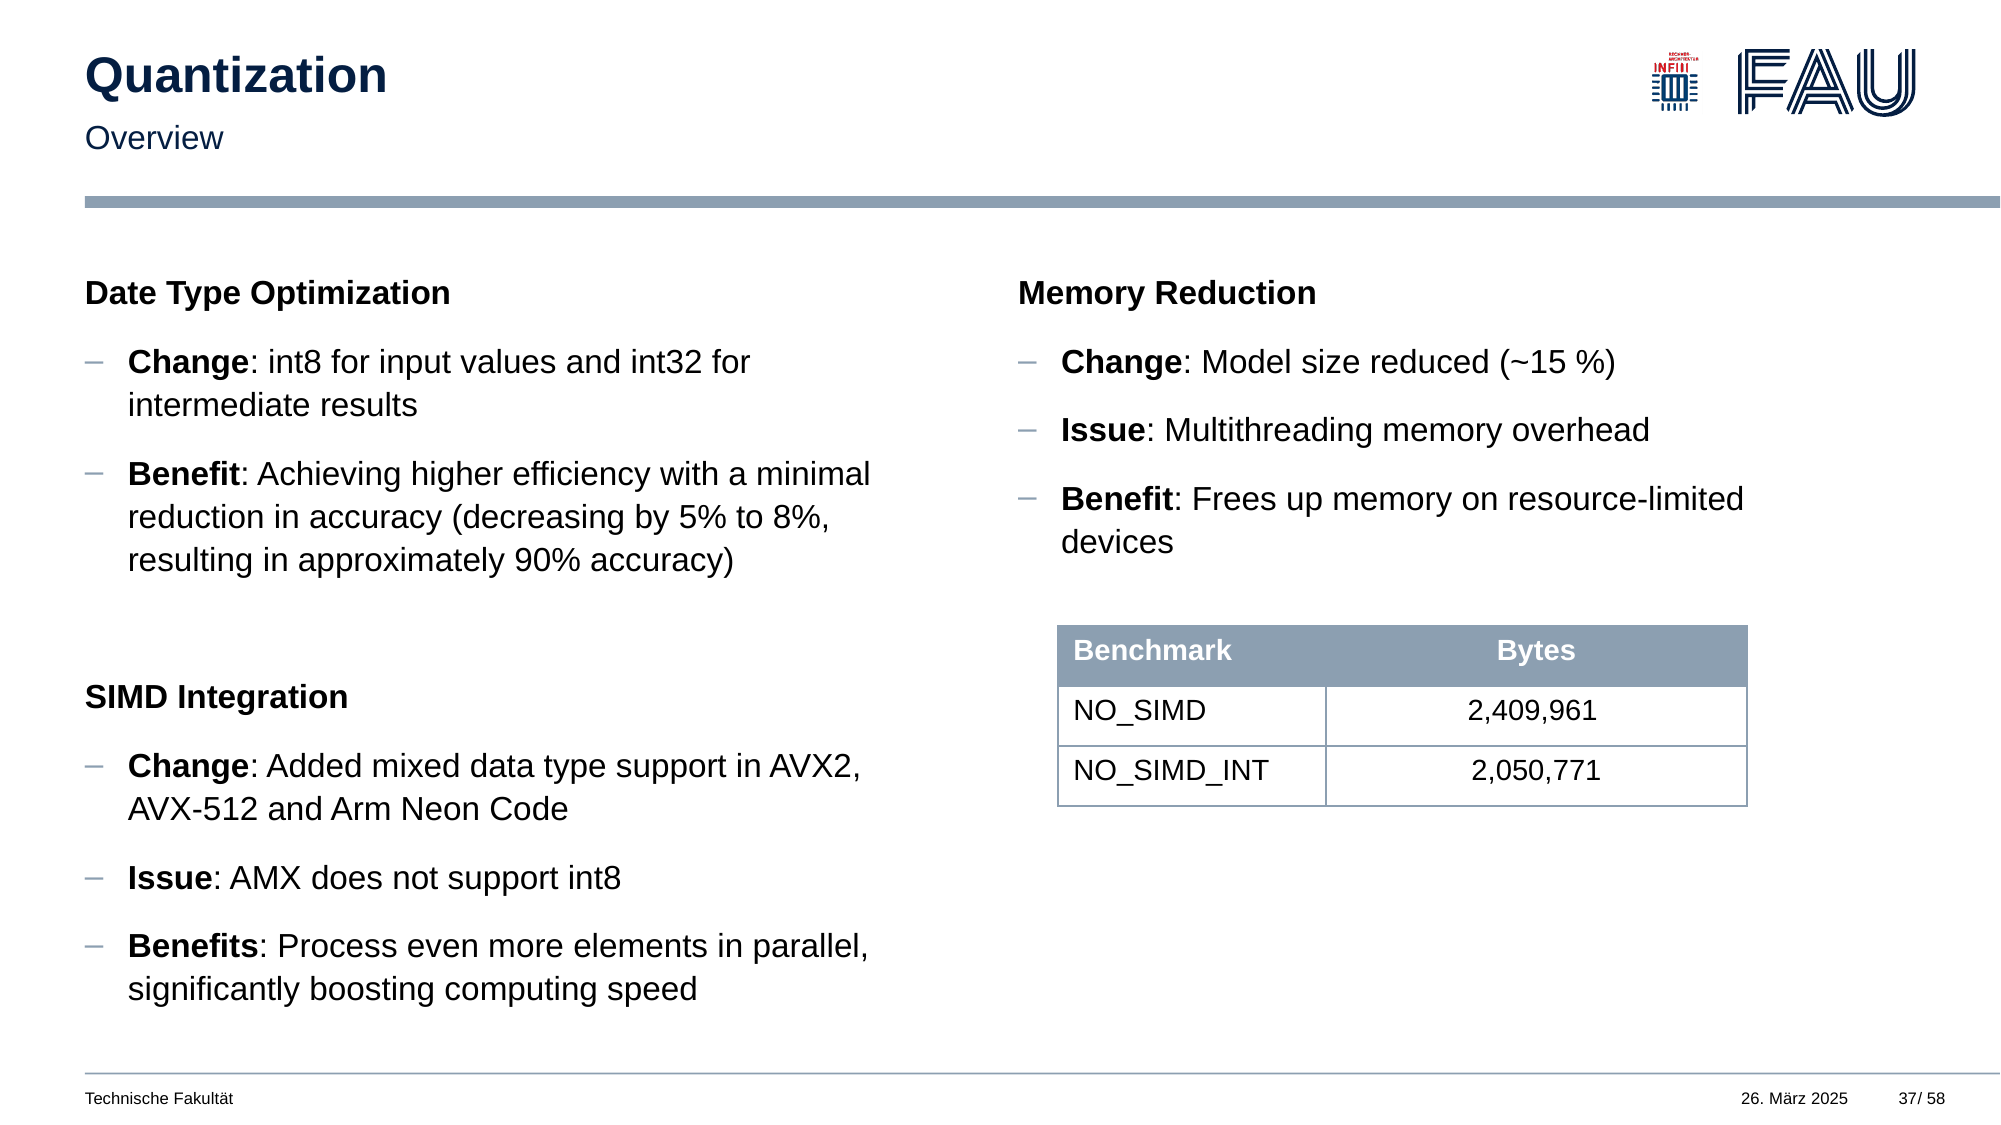

# Quantization
Overview
Date Type Optimization
Change: int8 for input values and int32 for intermediate results
Benefit: Achieving higher efficiency with a minimal reduction in accuracy (decreasing by 5% to 8%, resulting in approximately 90% accuracy)

SIMD Integration
Change: Added mixed data type support in AVX2, AVX-512 and Arm Neon Code
Issue: AMX does not support int8
Benefits: Process even more elements in parallel, significantly boosting computing speed
Memory Reduction
Change: Model size reduced (~15 %)
Issue: Multithreading memory overhead
Benefit: Frees up memory on resource-limited devices
| Benchmark | Bytes |
| --- | --- |
| NO\_SIMD | 2,409,961 |
| NO\_SIMD\_INT | 2,050,771 |
37
Technische Fakultät
26. März 2025